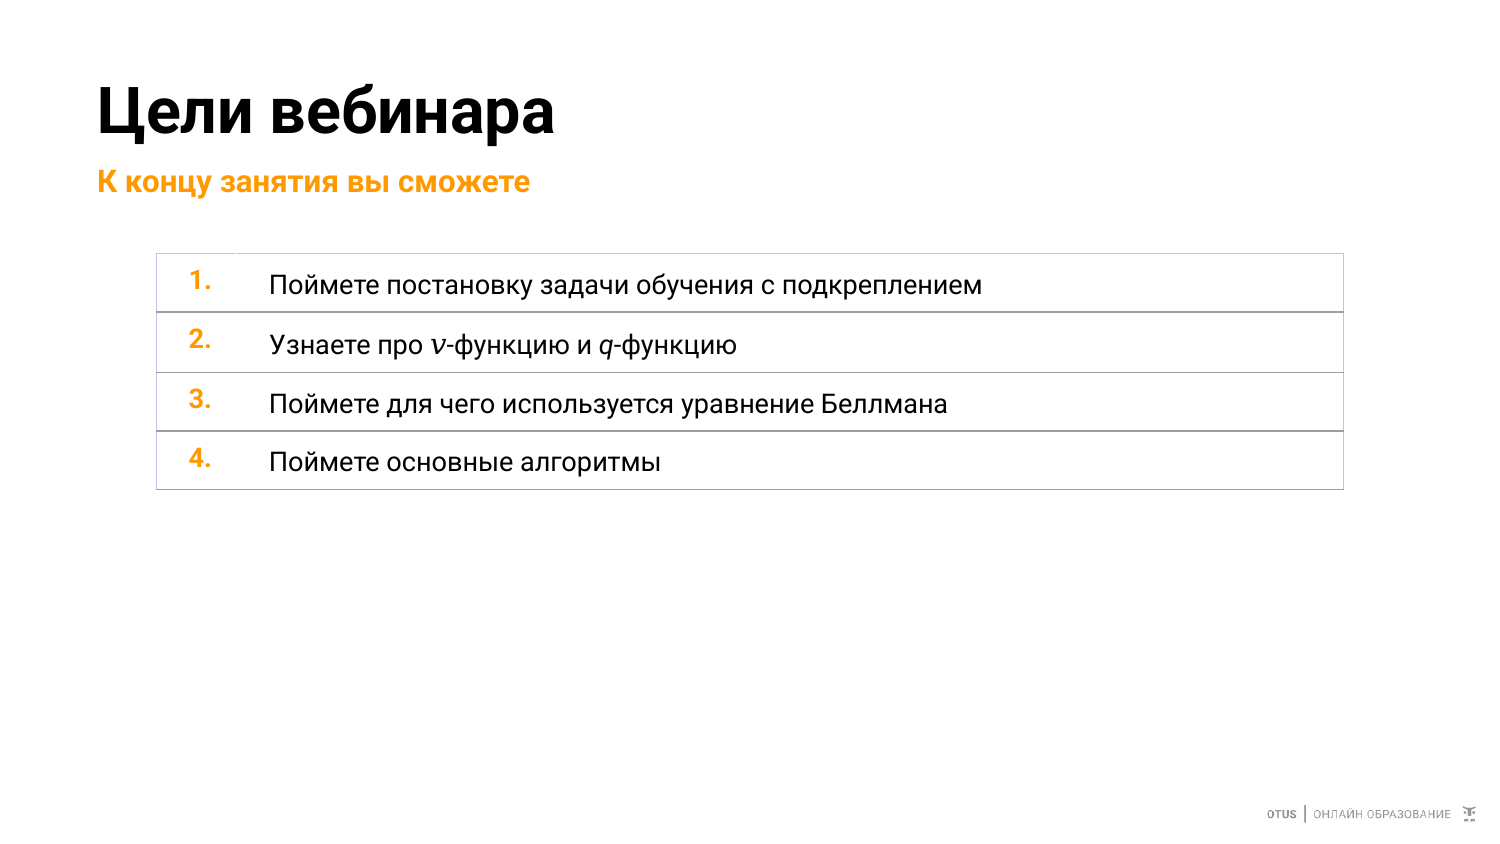

# Цели вебинара
К концу занятия вы сможете
| 1. | Поймете постановку задачи обучения с подкреплением |
| --- | --- |
| 2. | Узнаете про 𝑣-функцию и q-функцию |
| 3. | Поймете для чего используется уравнение Беллмана |
| 4. | Поймете основные алгоритмы |